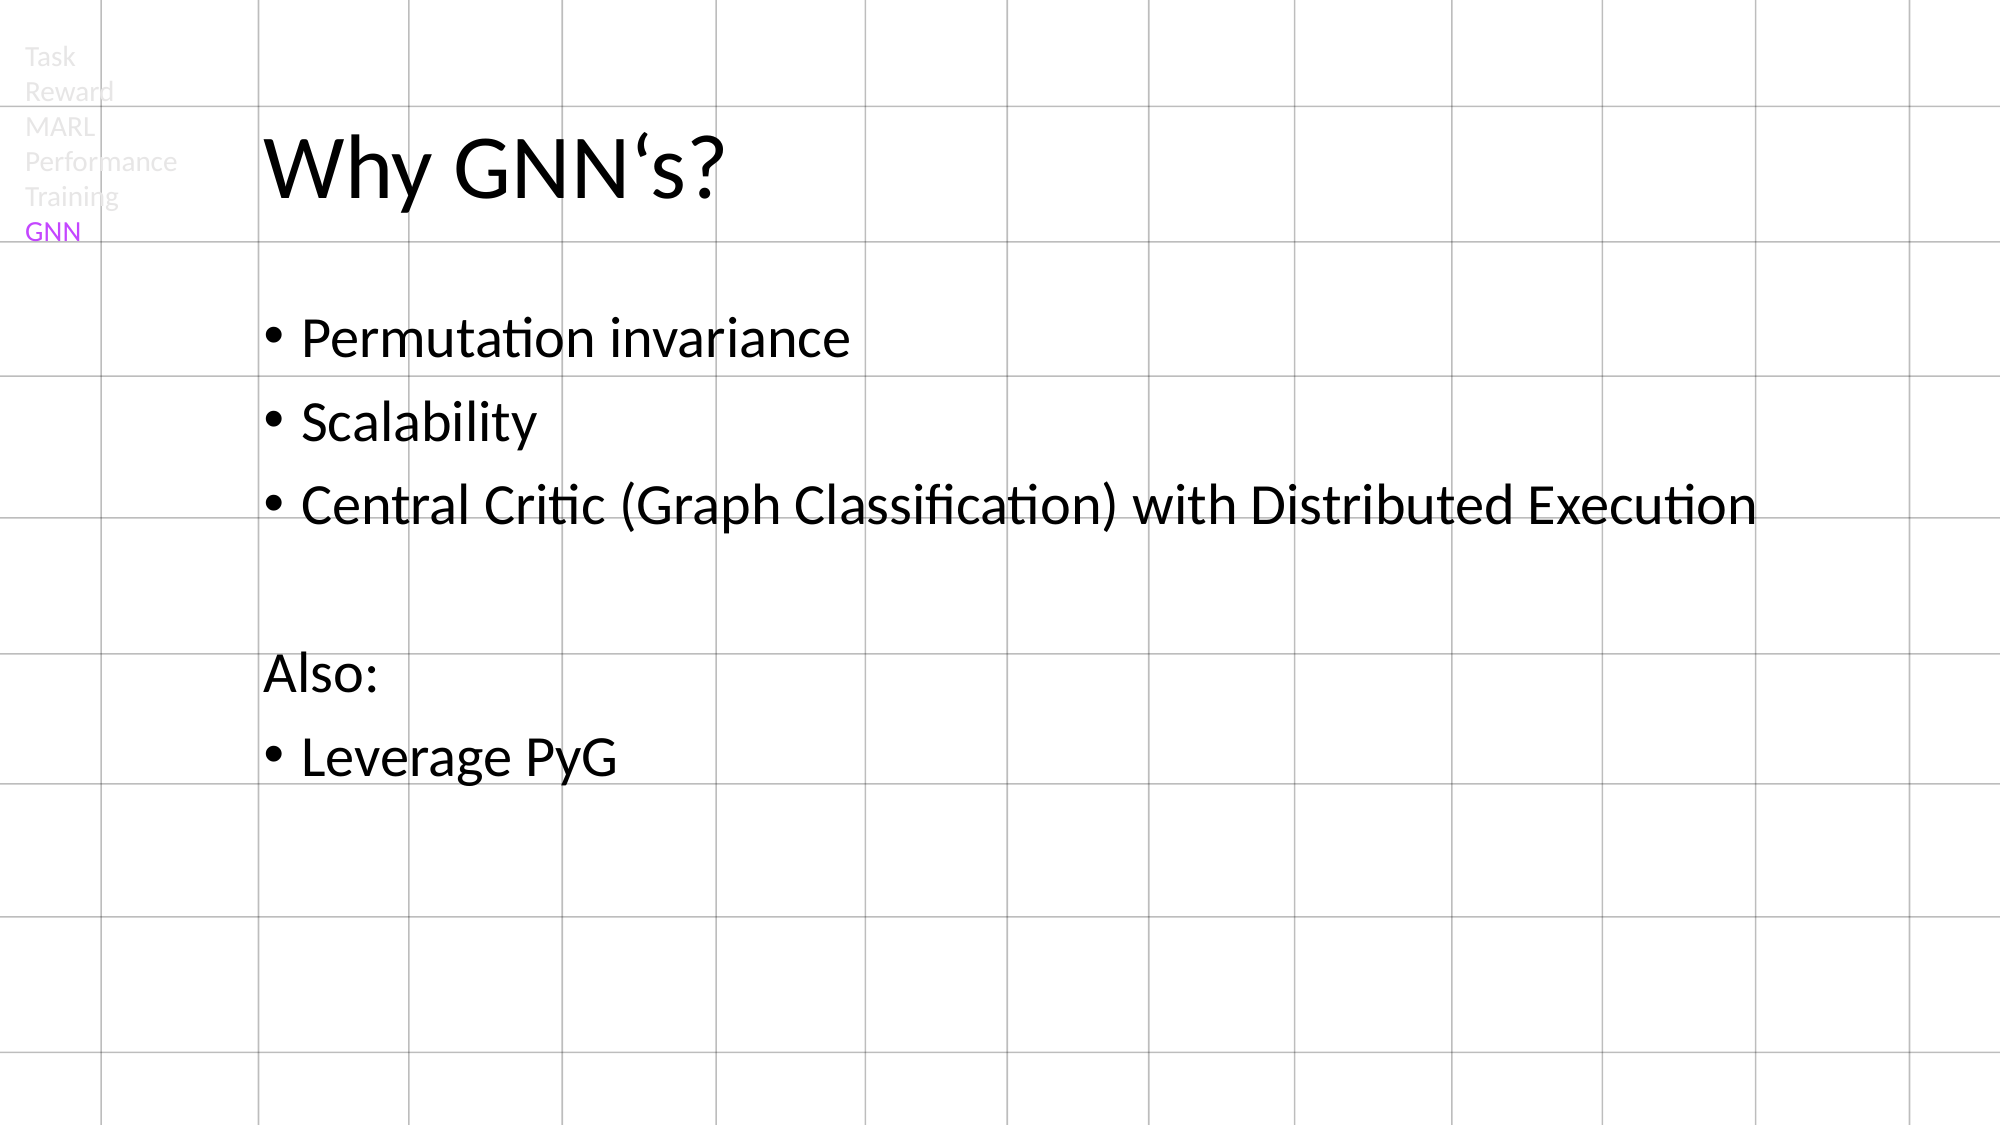

Task
Reward
MARL
Performance
Training
GNN

# Why GNN‘s?
Permutation invariance
Scalability
Central Critic (Graph Classification) with Distributed Execution

Also:
Leverage PyG